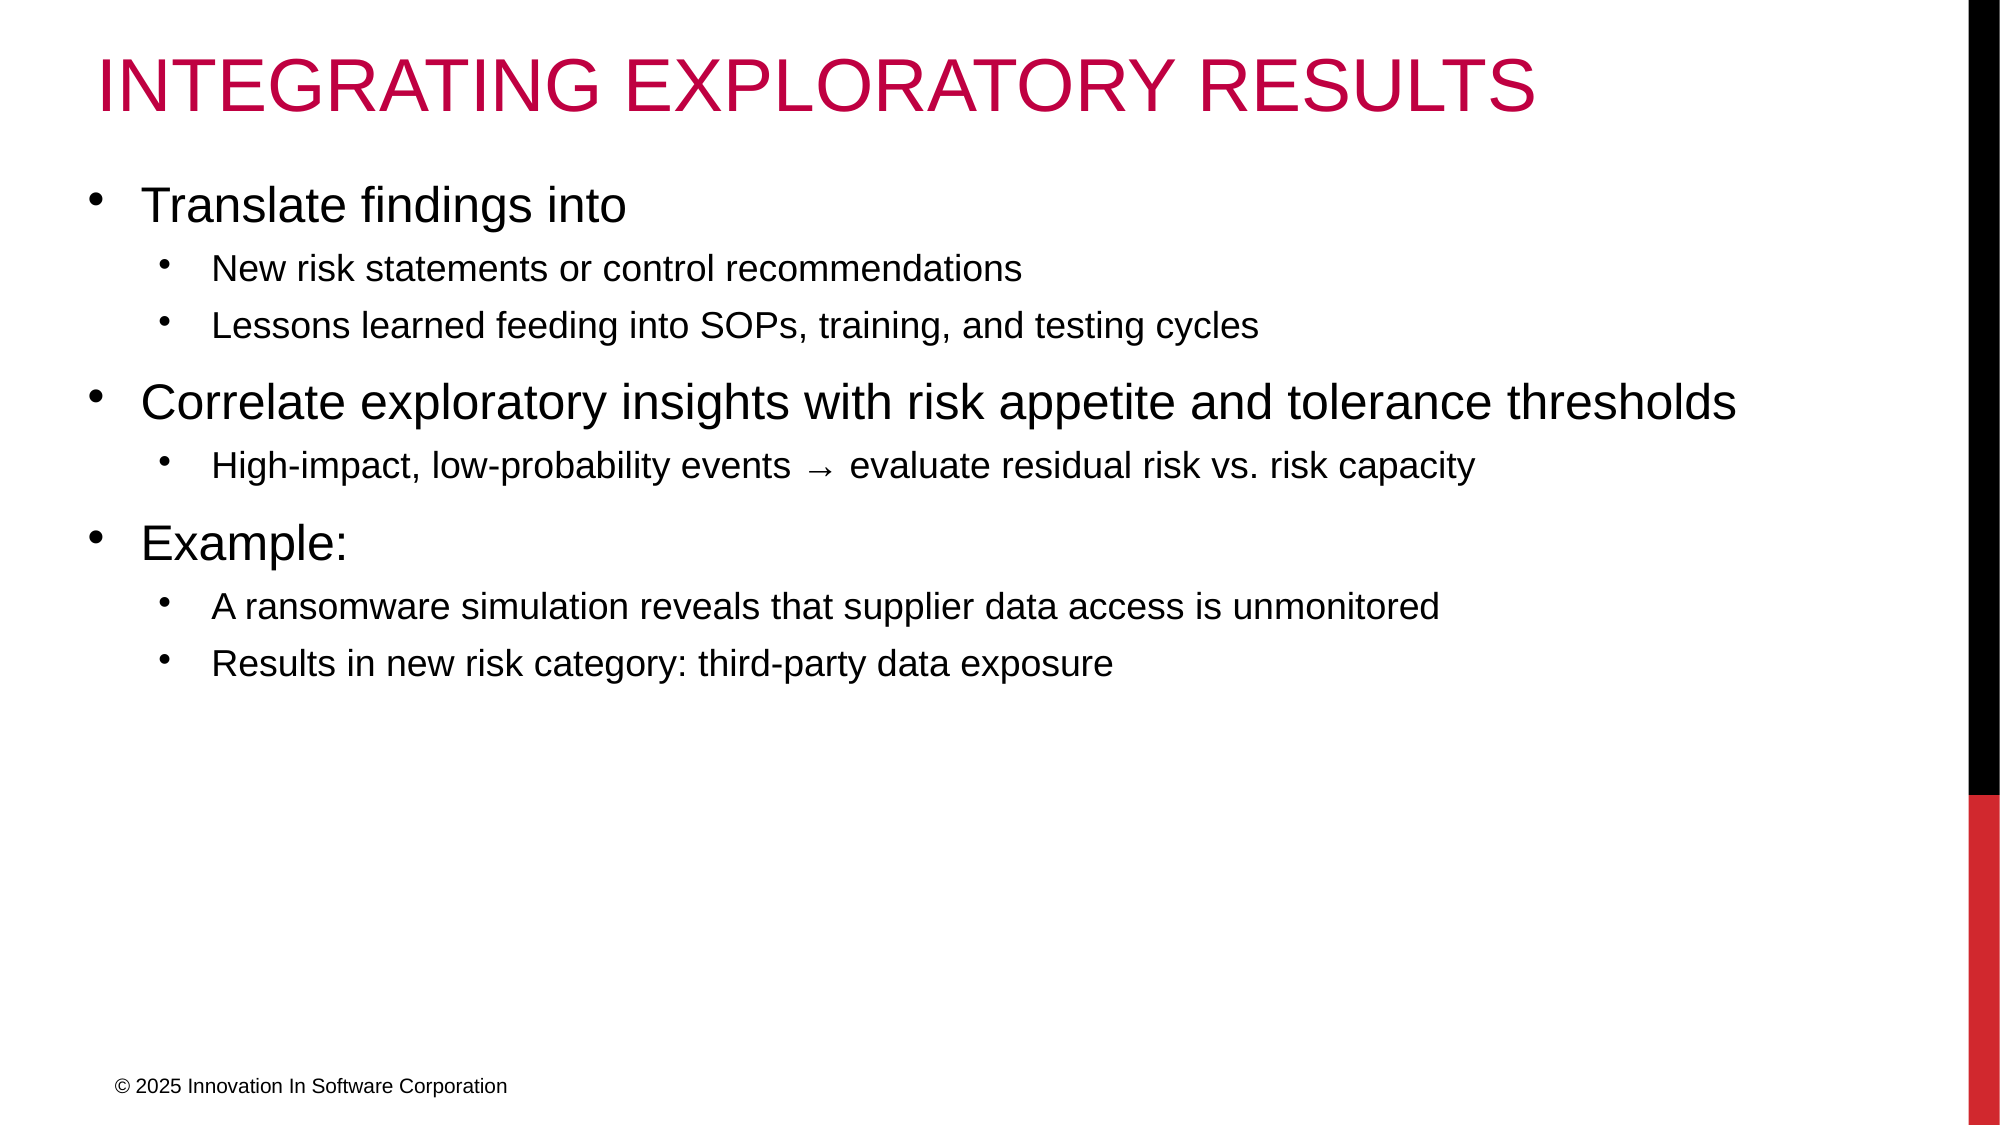

# Integrating exploratory results
Translate findings into
New risk statements or control recommendations
Lessons learned feeding into SOPs, training, and testing cycles
Correlate exploratory insights with risk appetite and tolerance thresholds
High-impact, low-probability events → evaluate residual risk vs. risk capacity
Example:
A ransomware simulation reveals that supplier data access is unmonitored
Results in new risk category: third-party data exposure
© 2025 Innovation In Software Corporation